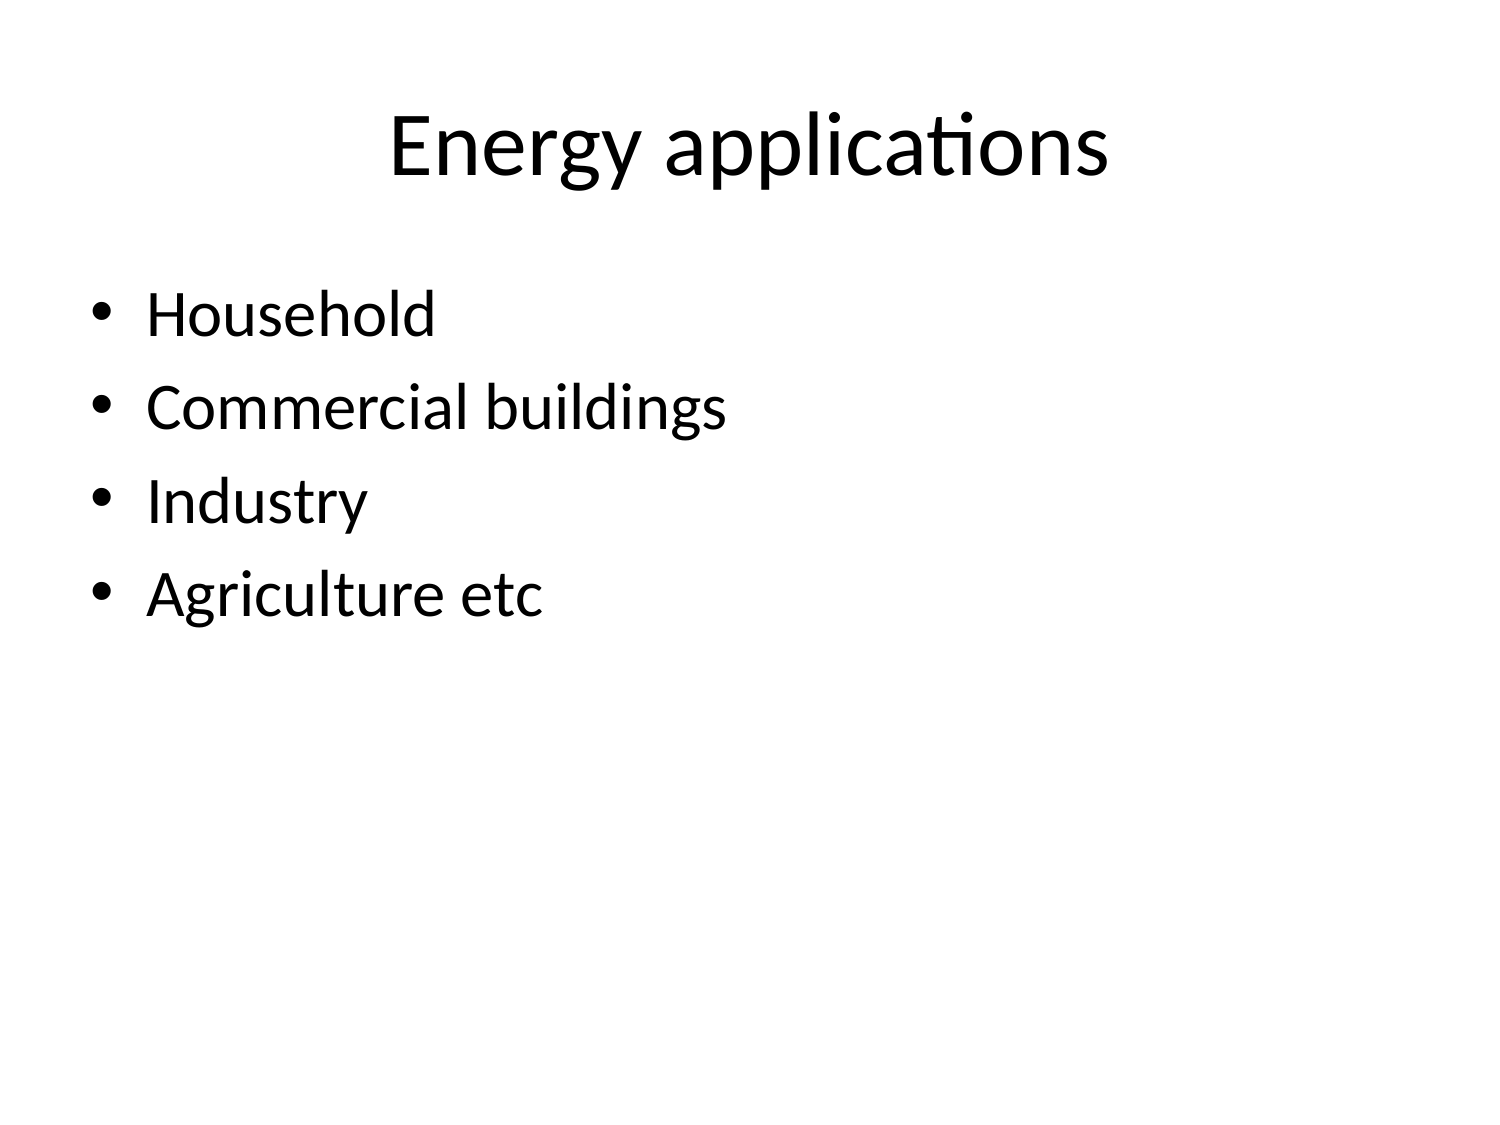

# Energy applications
Household
Commercial buildings
Industry
Agriculture etc